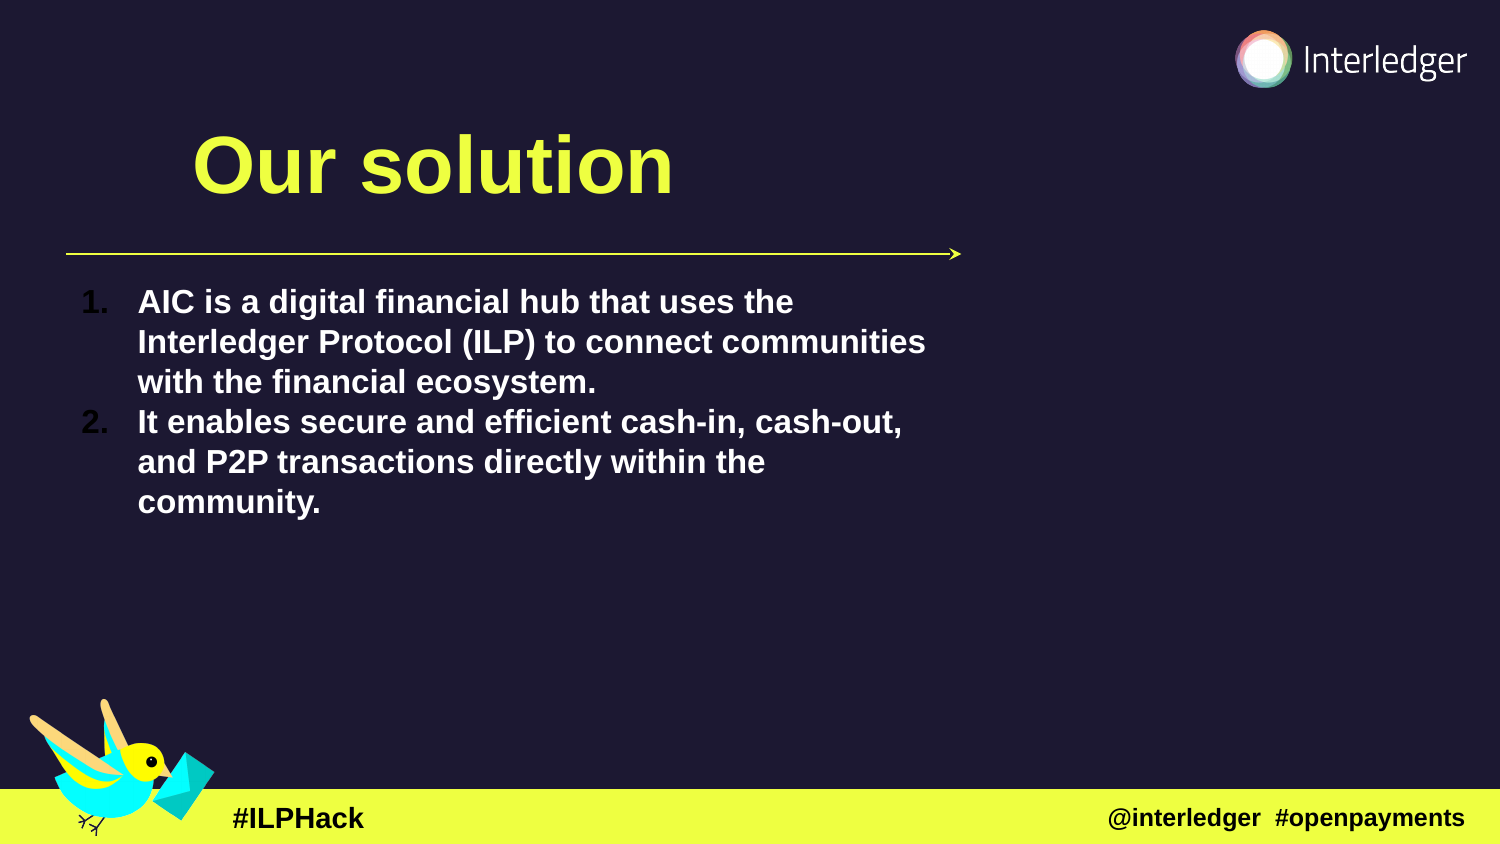

Our solution
AIC is a digital financial hub that uses the Interledger Protocol (ILP) to connect communities with the financial ecosystem.
It enables secure and efficient cash-in, cash-out, and P2P transactions directly within the community.